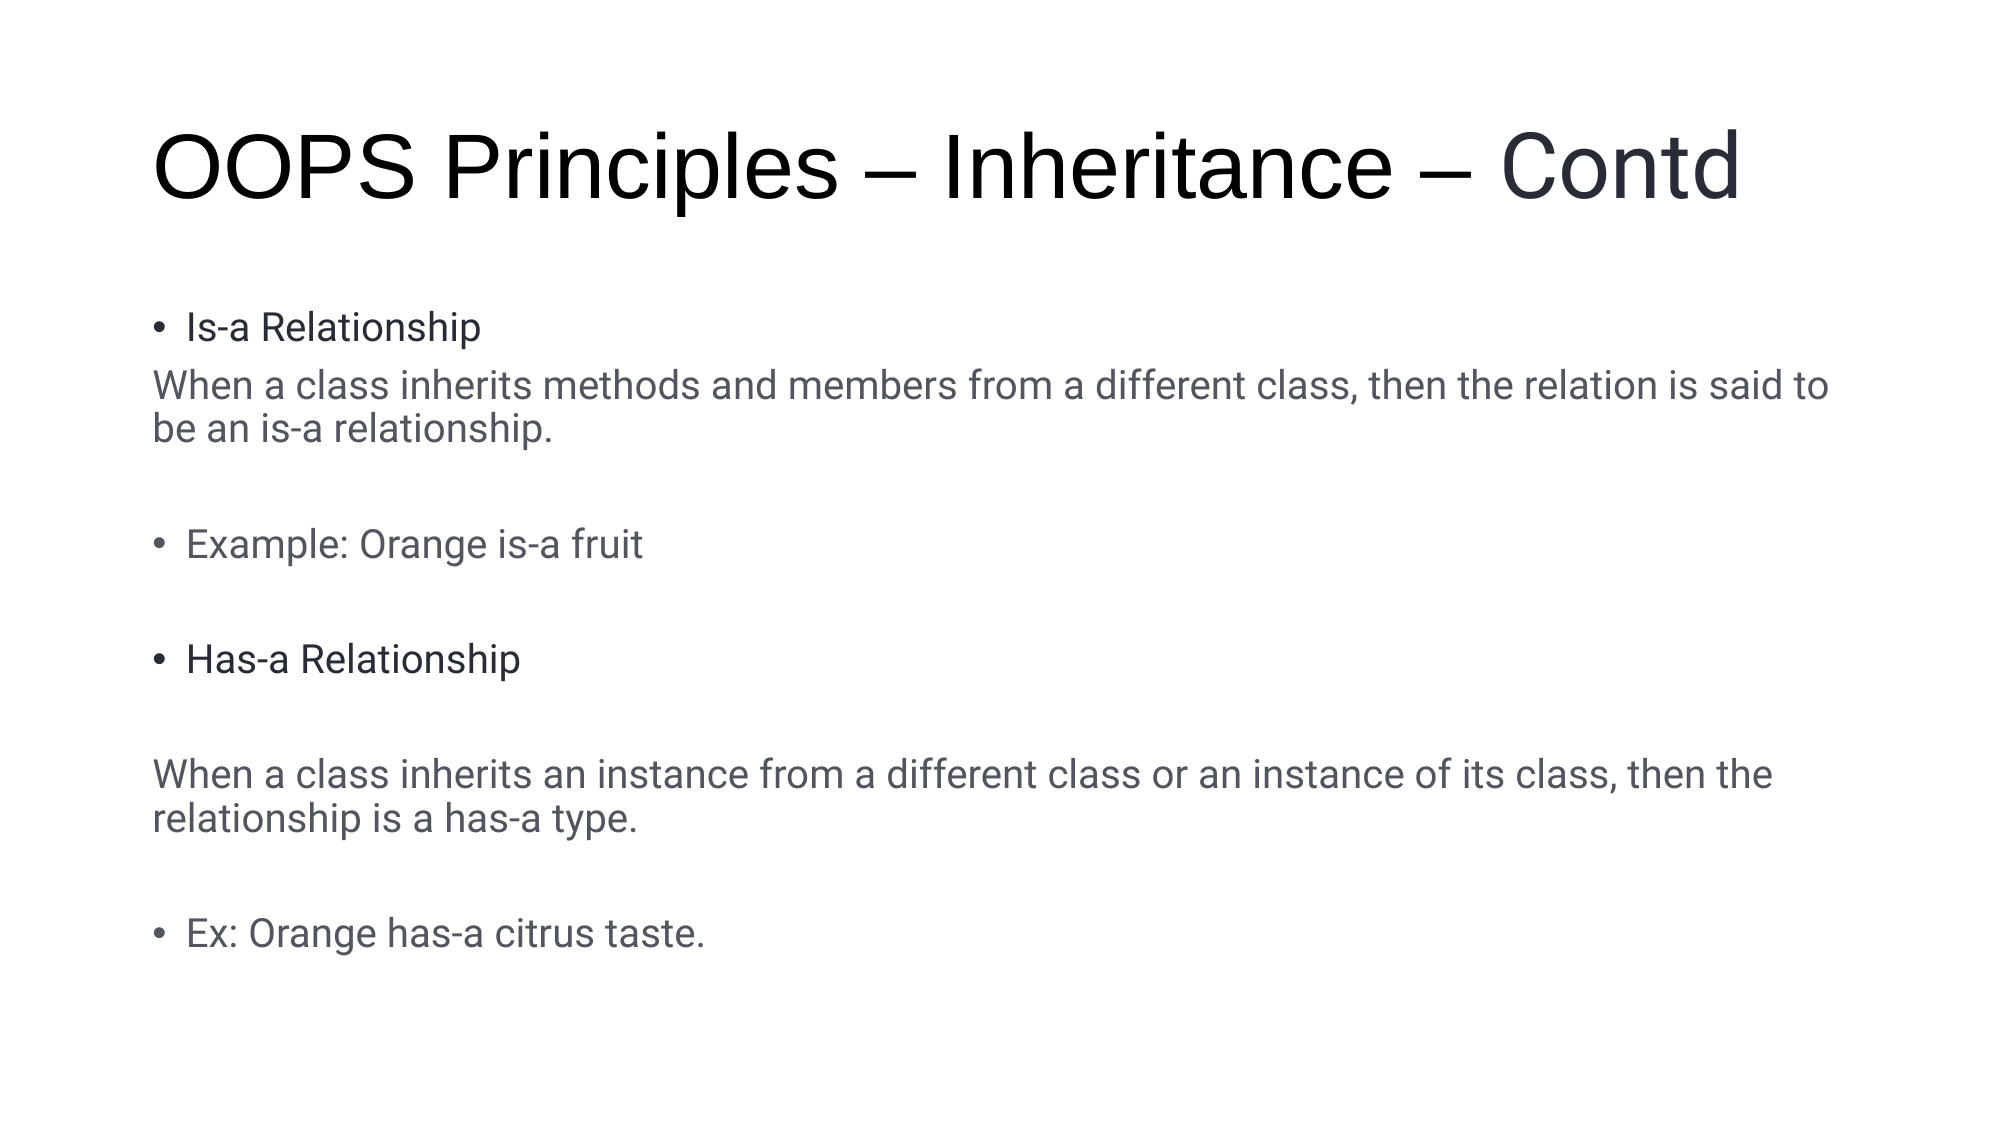

# OOPS Principles – Inheritance – Contd
Is-a Relationship
When a class inherits methods and members from a different class, then the relation is said to be an is-a relationship.

Example: Orange is-a fruit

Has-a Relationship

When a class inherits an instance from a different class or an instance of its class, then the relationship is a has-a type.

Ex: Orange has-a citrus taste.